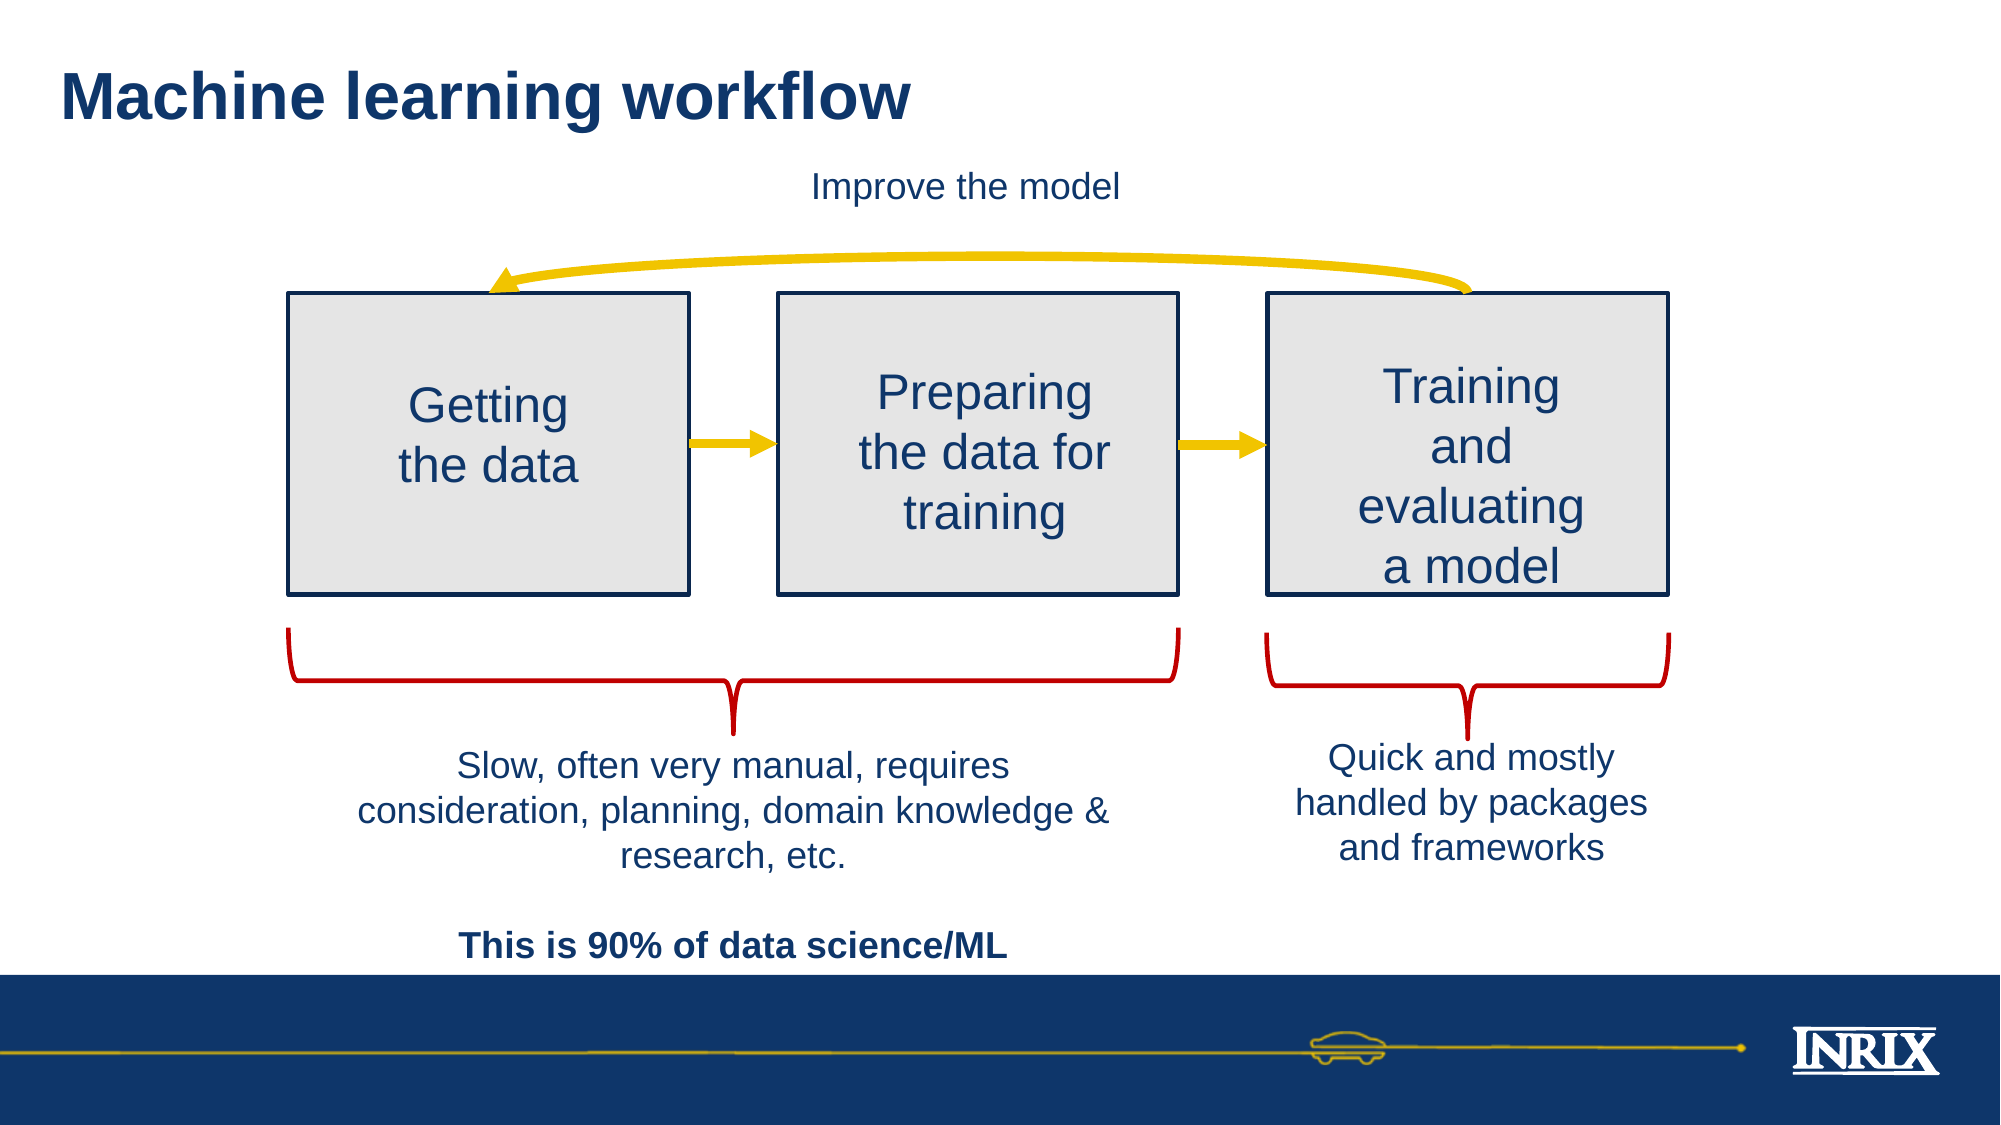

# Machine learning workflow
Improve the model

INCOMPLETE

Getting the data

Preparing the data for training

Training and evaluating a model

Quick and mostly handled by packages and frameworks
Slow, often very manual, requires consideration, planning, domain knowledge & research, etc.

This is 90% of data science/ML